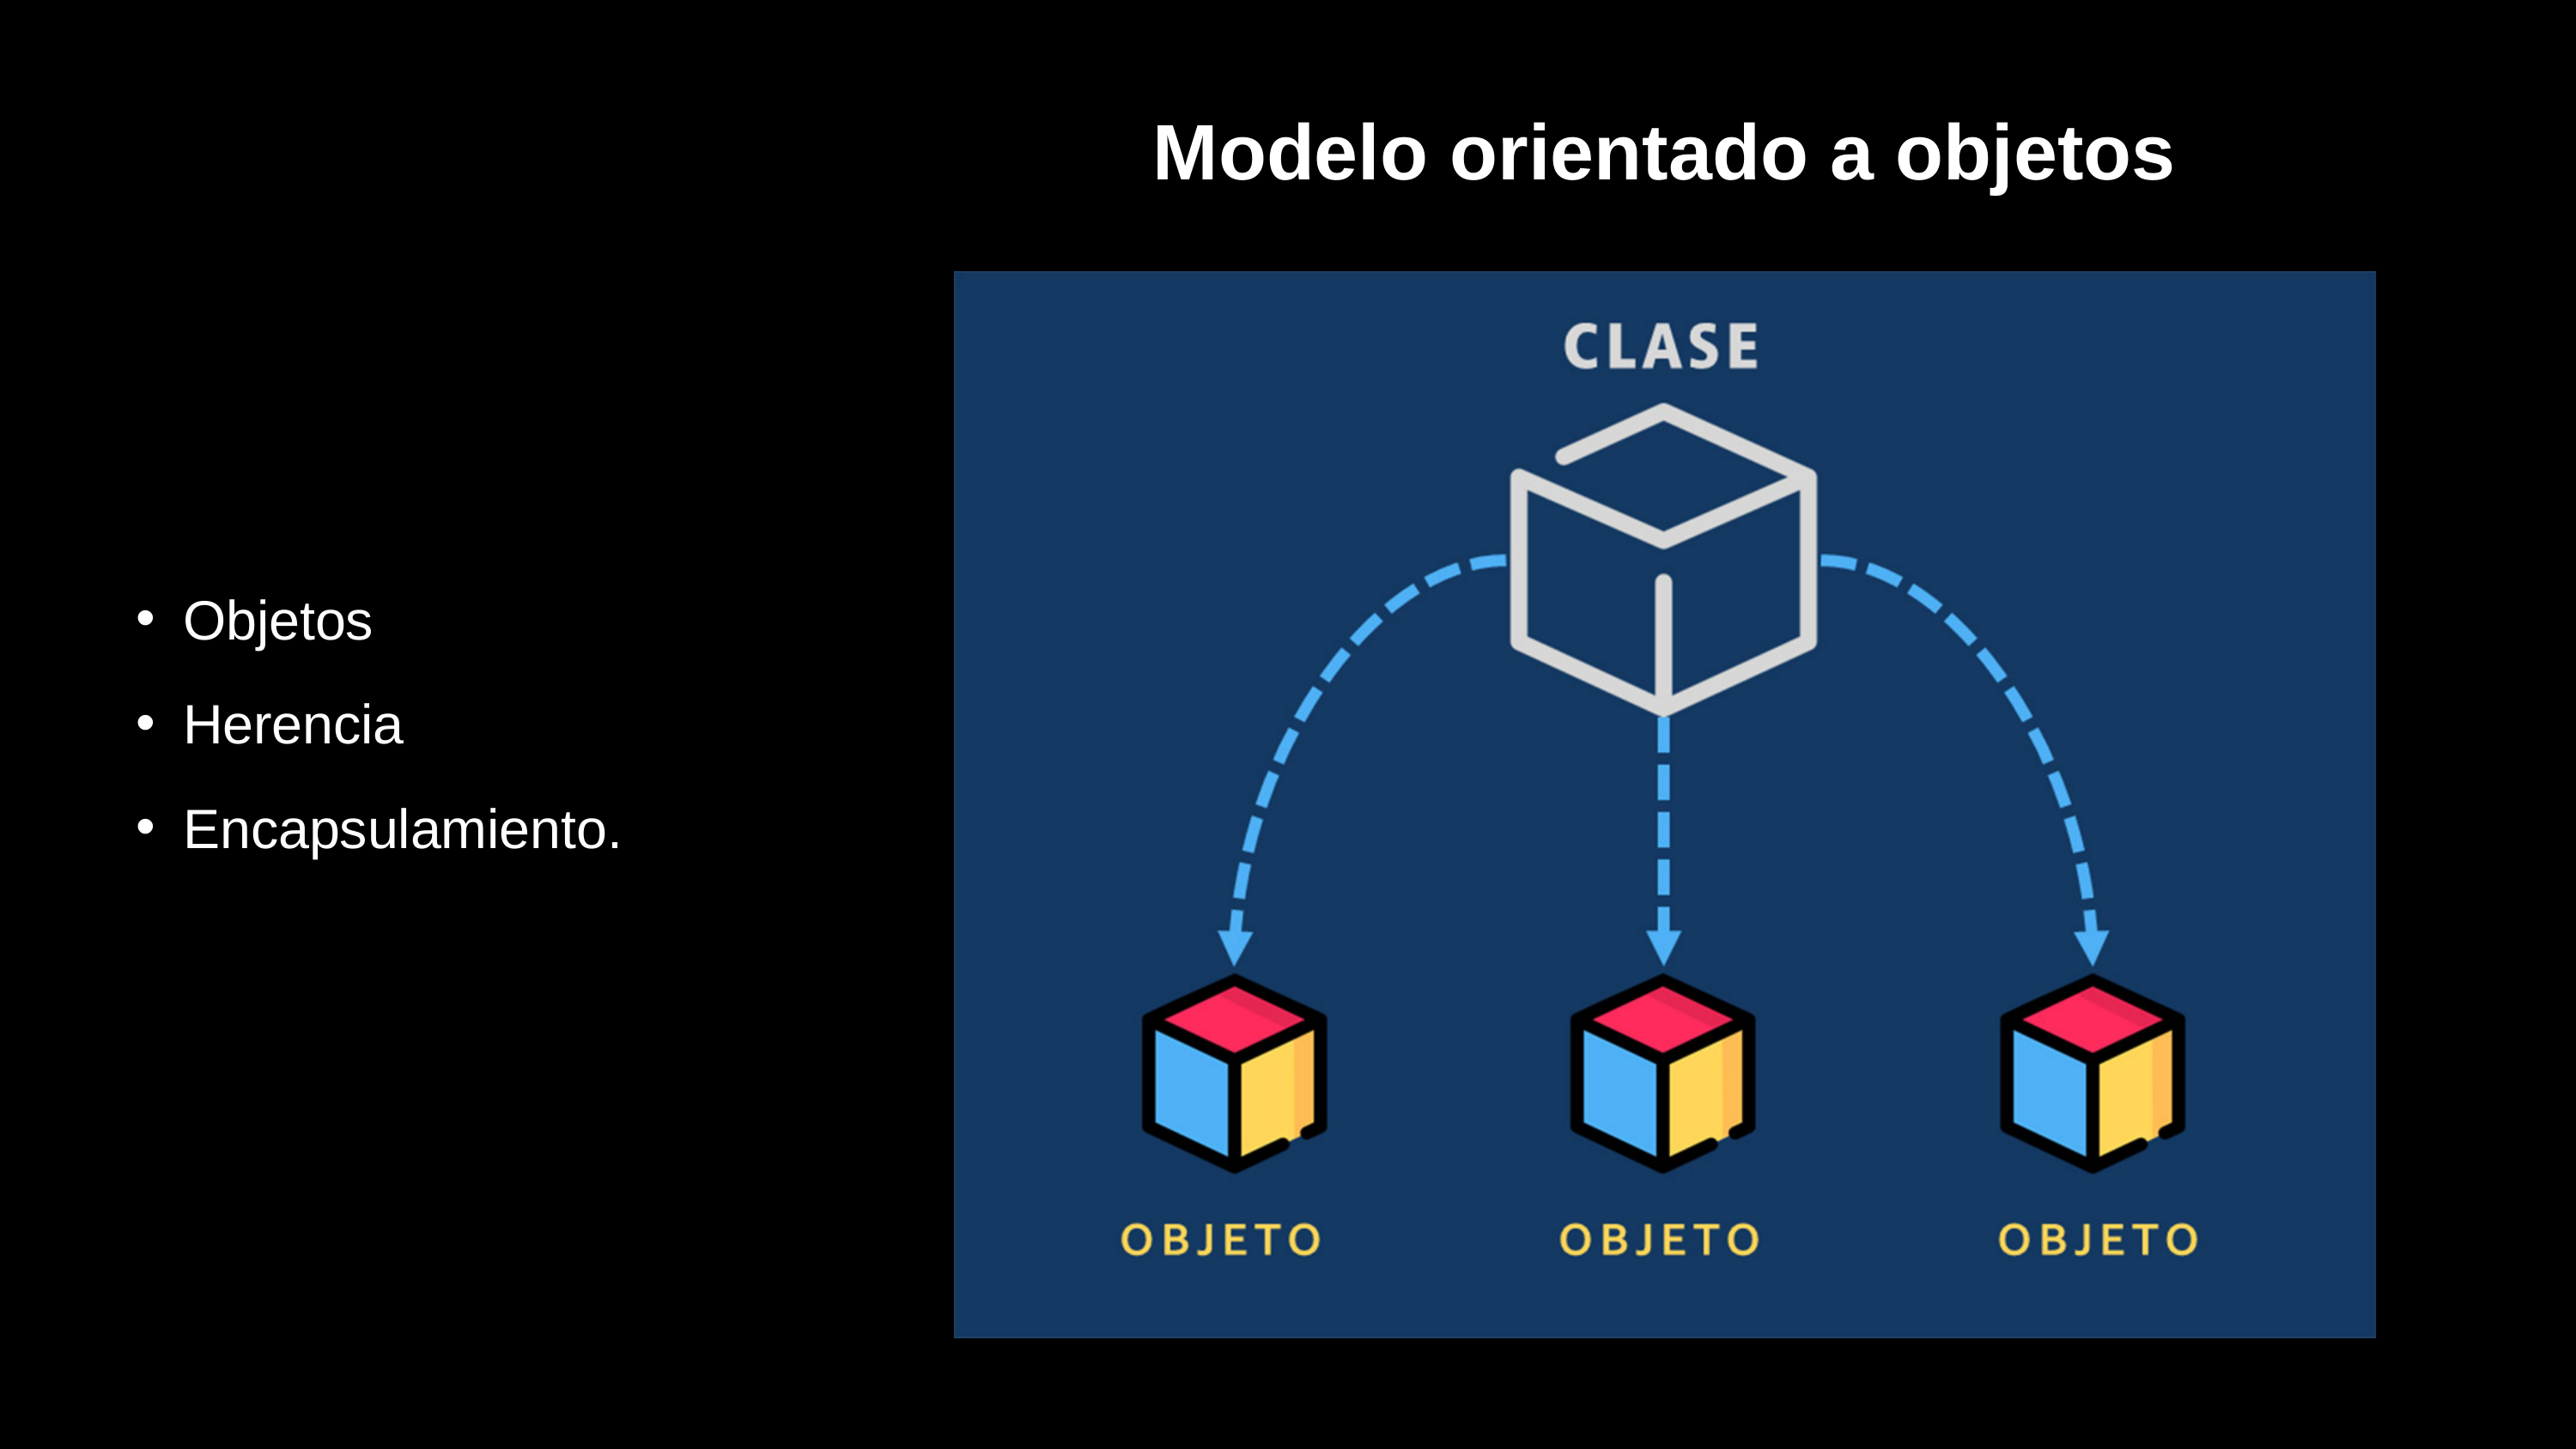

Modelo orientado a objetos

Objetos
Herencia
Encapsulamiento.